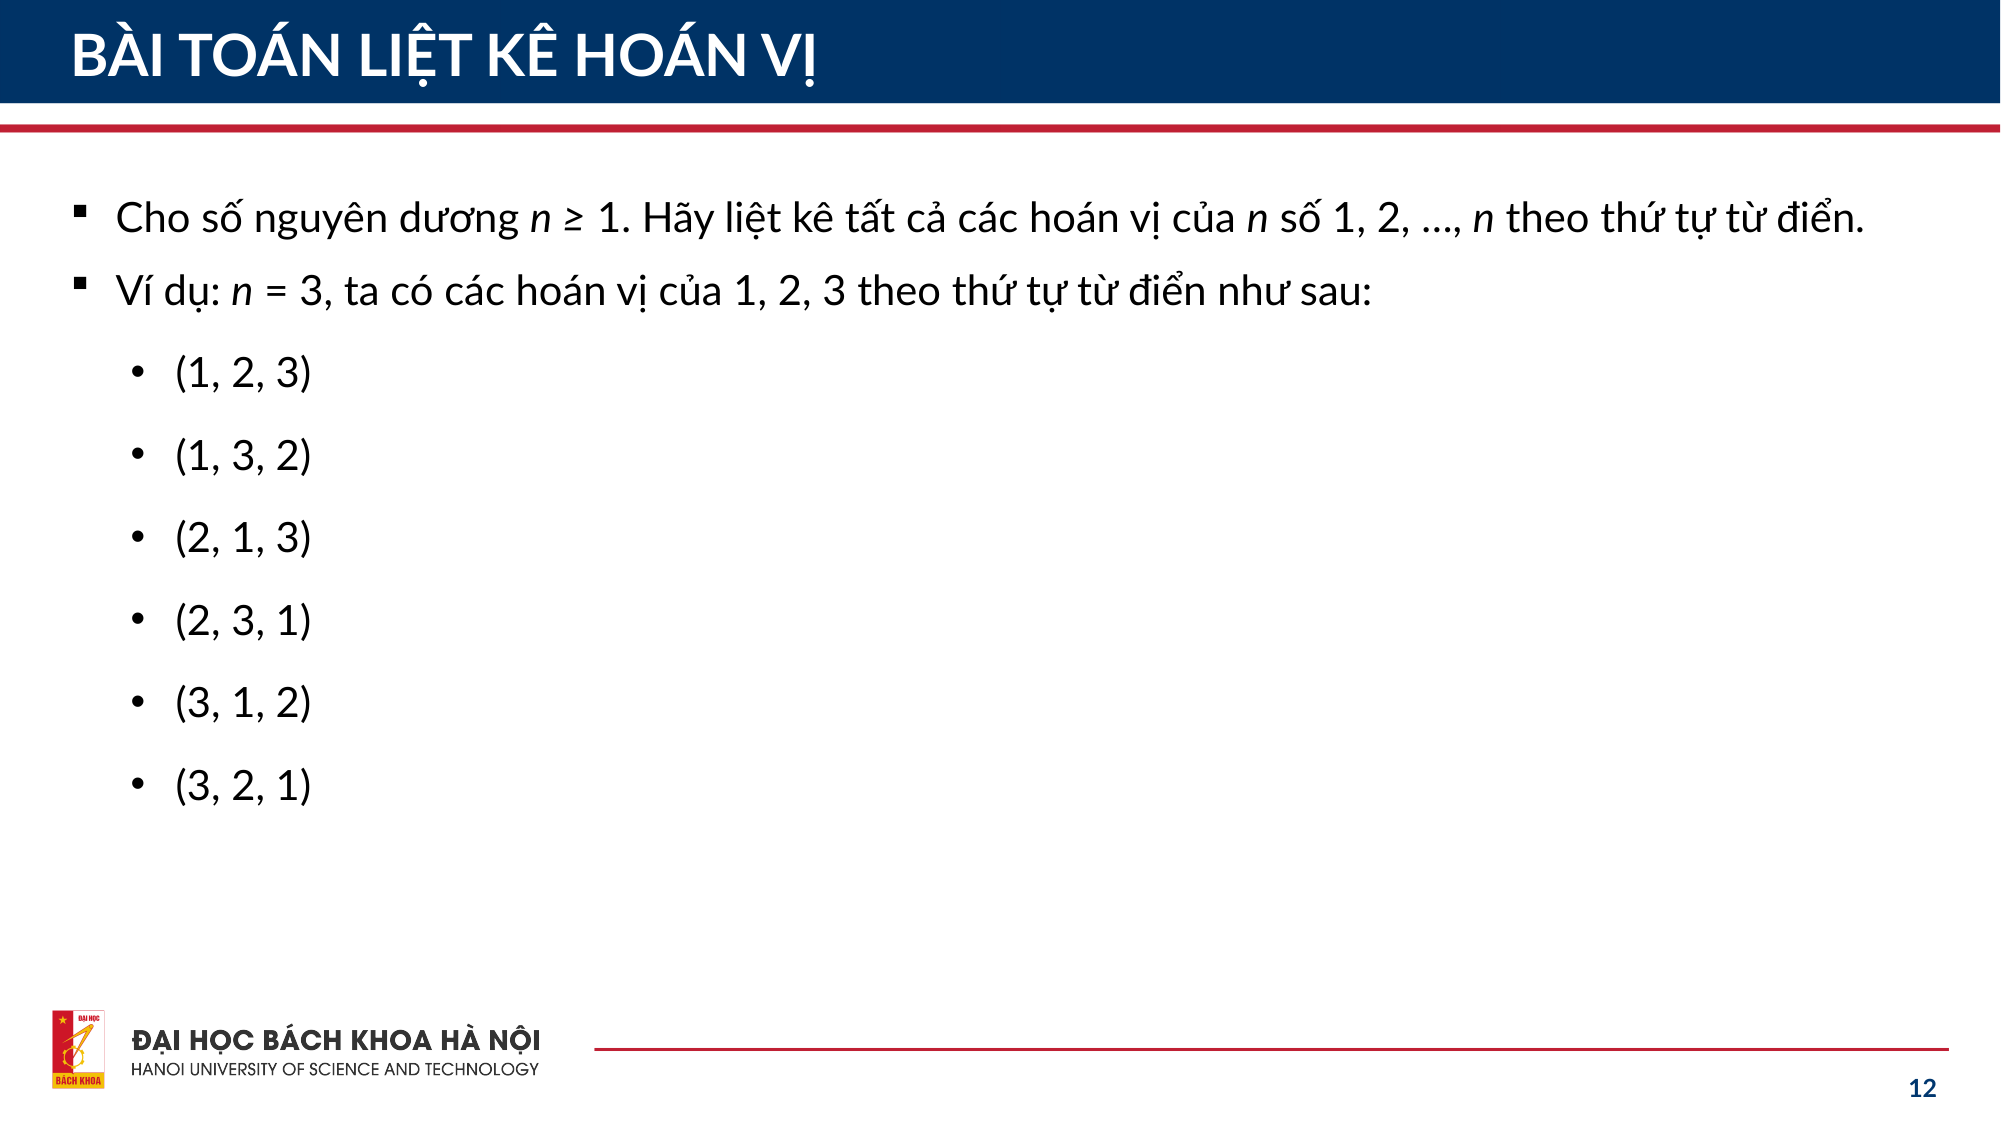

# BÀI TOÁN LIỆT KÊ HOÁN VỊ
Cho số nguyên dương n ≥ 1. Hãy liệt kê tất cả các hoán vị của n số 1, 2, …, n theo thứ tự từ điển.
Ví dụ: n = 3, ta có các hoán vị của 1, 2, 3 theo thứ tự từ điển như sau:
(1, 2, 3)
(1, 3, 2)
(2, 1, 3)
(2, 3, 1)
(3, 1, 2)
(3, 2, 1)
12